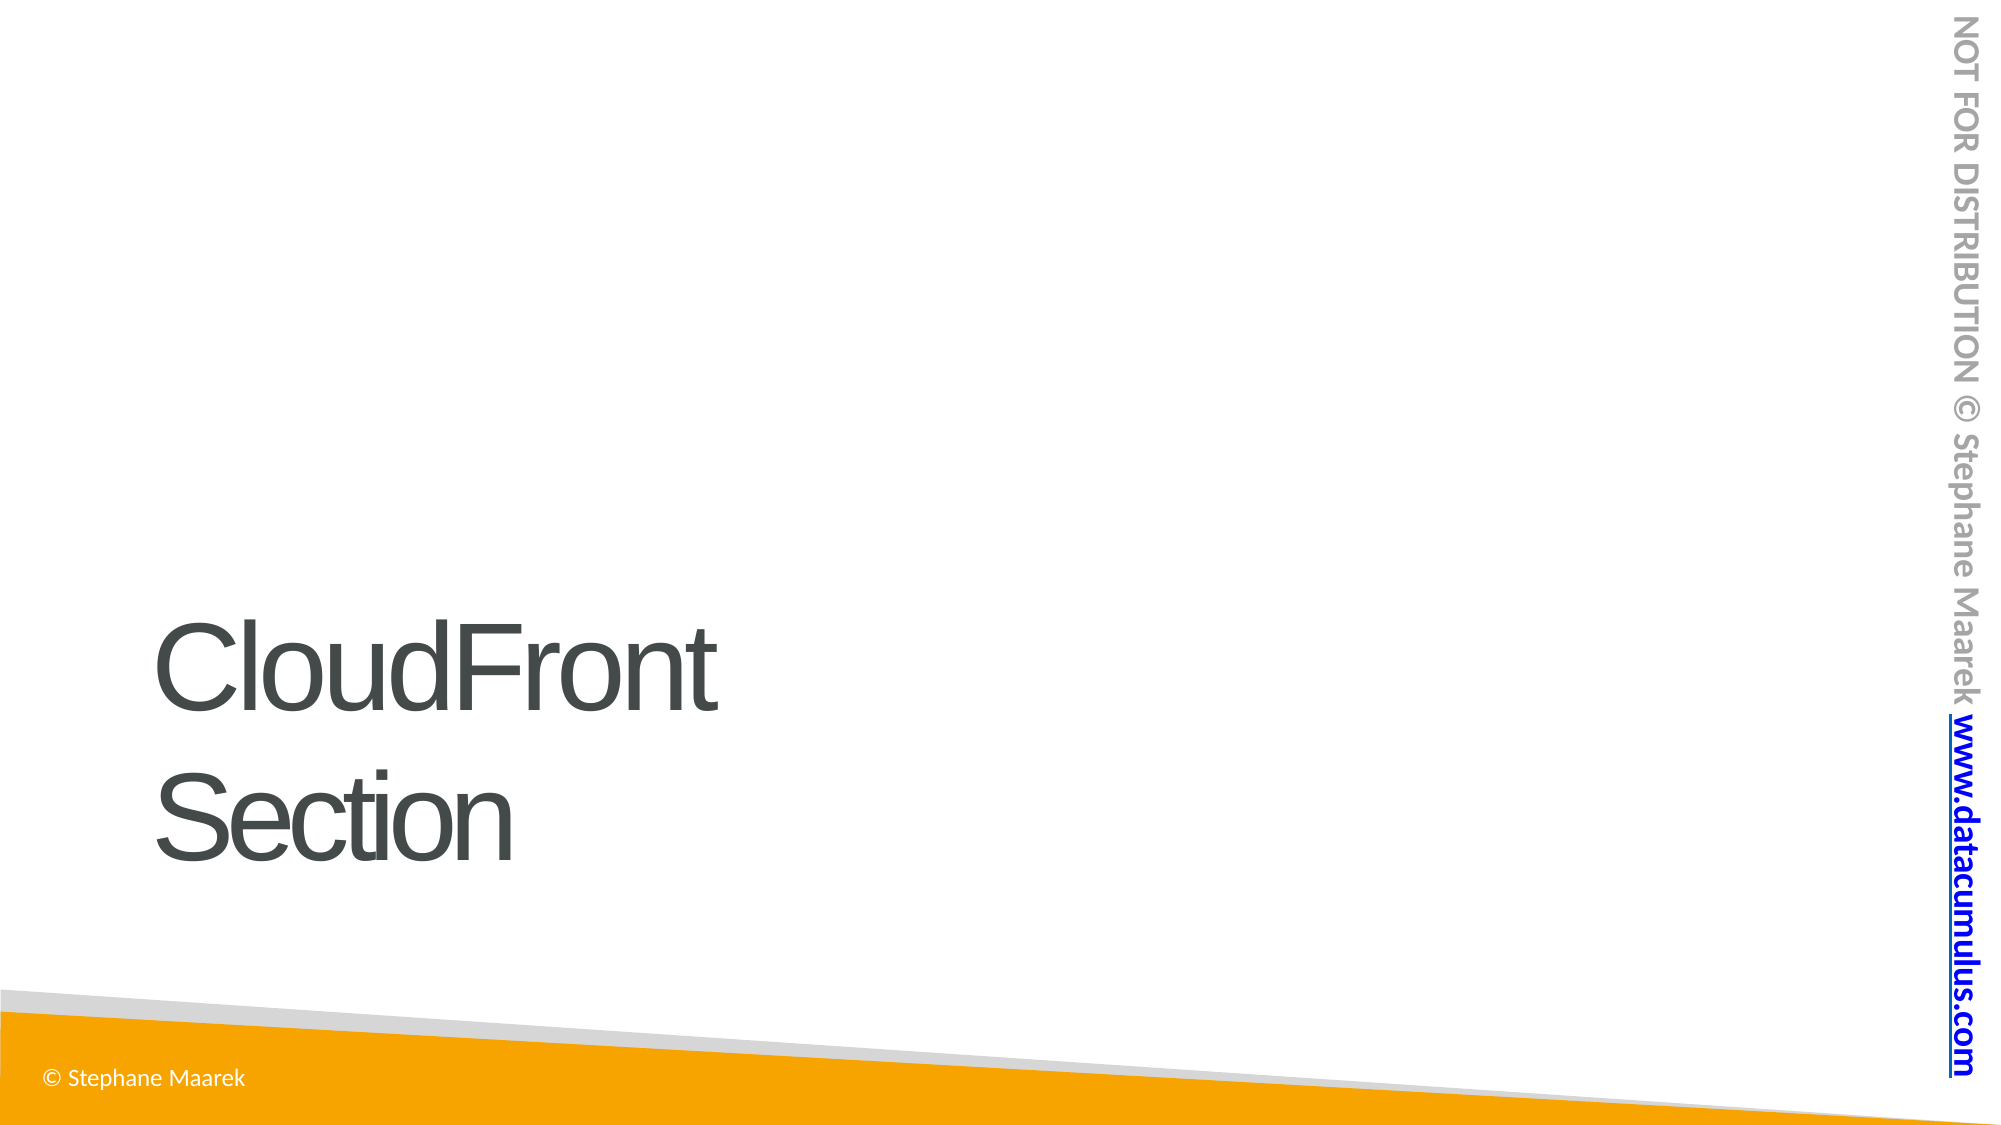

NOT FOR DISTRIBUTION © Stephane Maarek www.datacumulus.com
# CloudFront Section
© Stephane Maarek